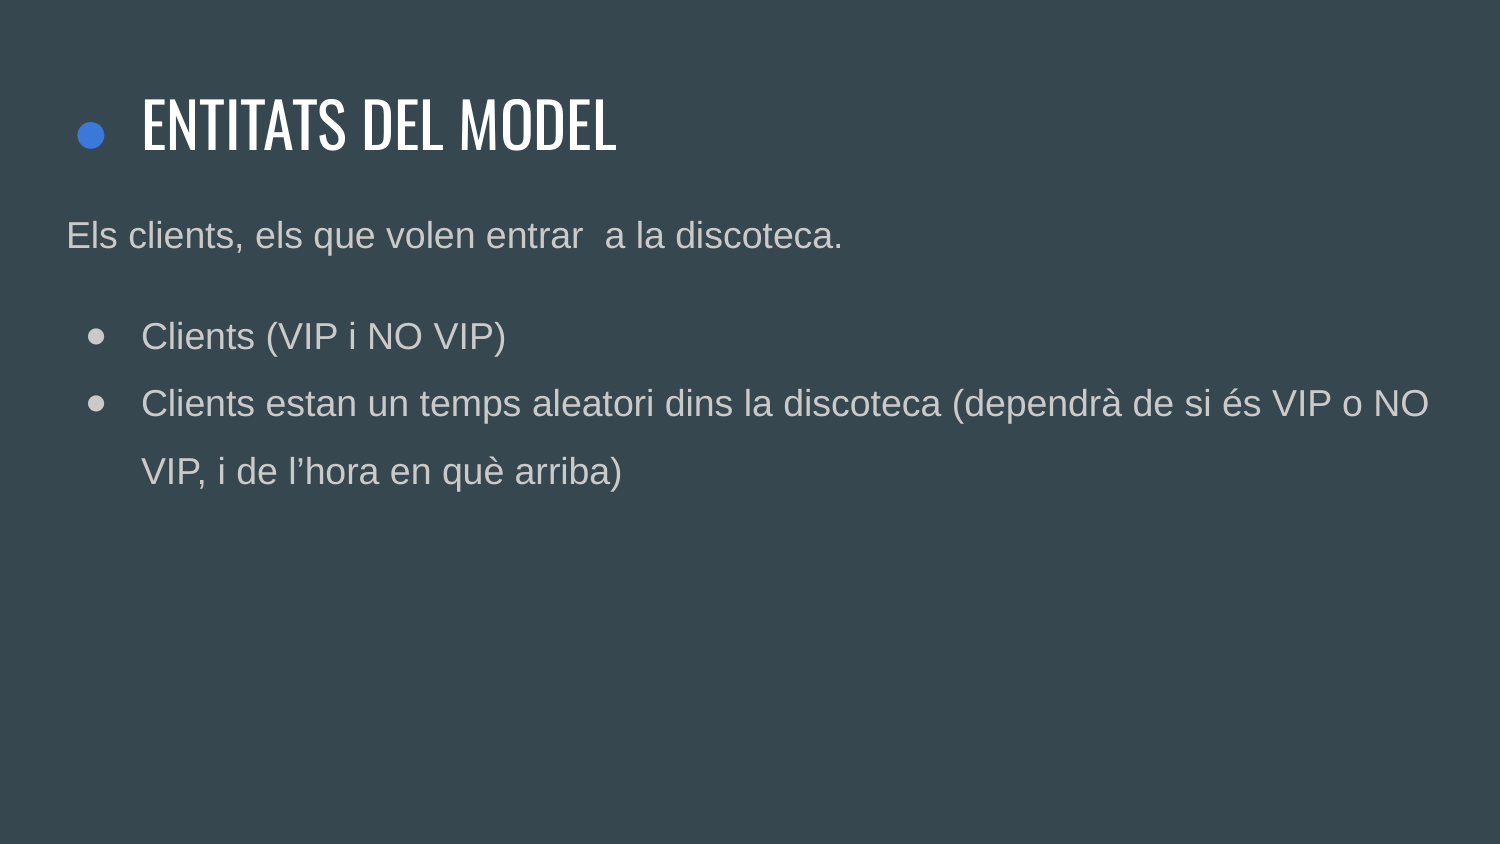

# ENTITATS DEL MODEL
Els clients, els que volen entrar  a la discoteca.
Clients (VIP i NO VIP)
Clients estan un temps aleatori dins la discoteca (dependrà de si és VIP o NO VIP, i de l’hora en què arriba)